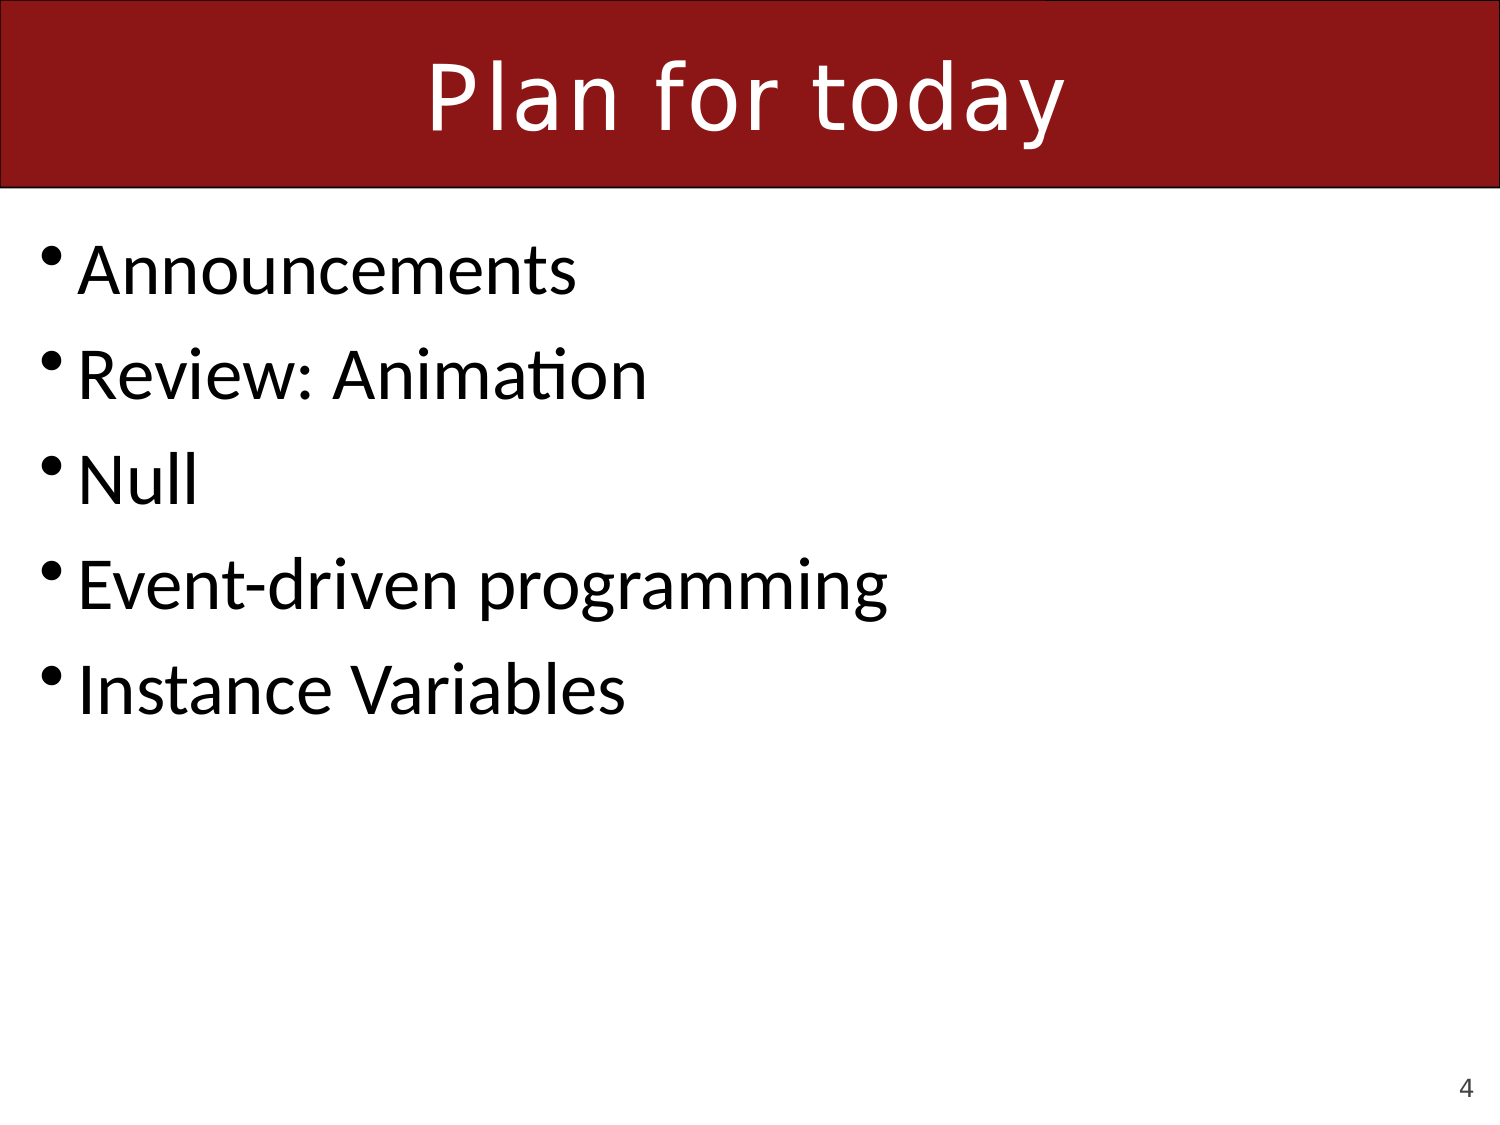

# Plan for today
Announcements
Review: Animation
Null
Event-driven programming
Instance Variables